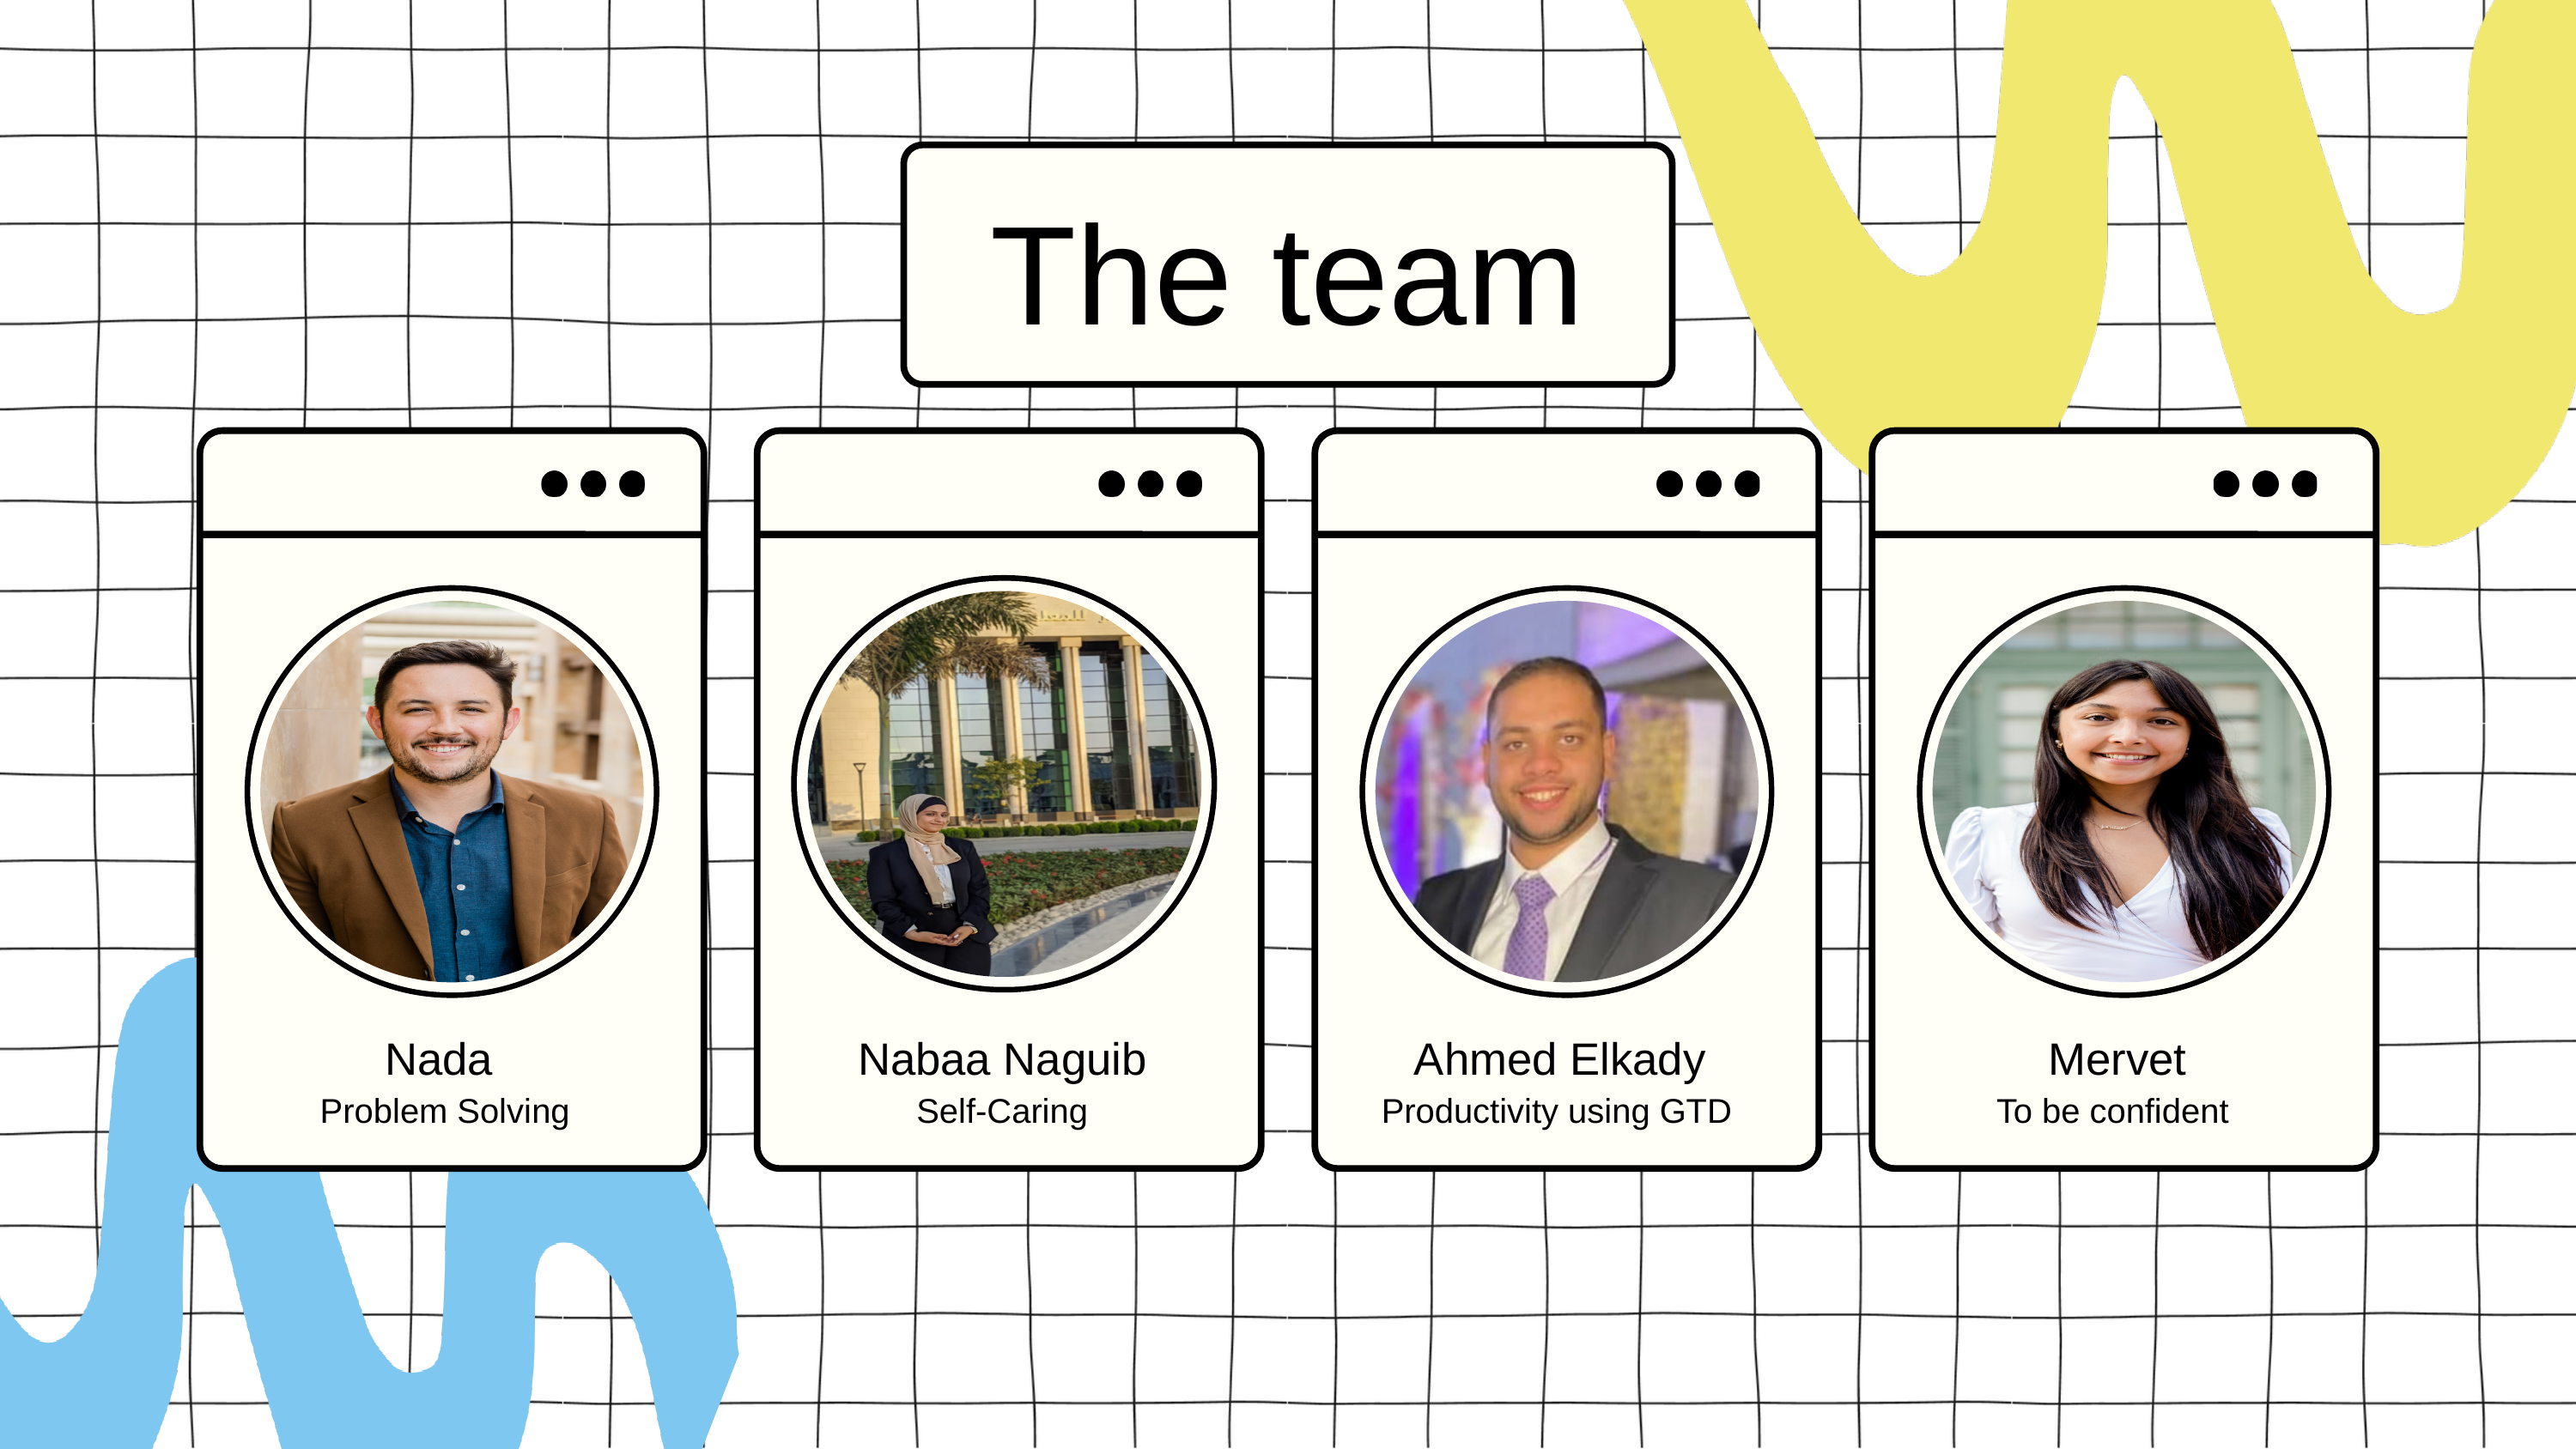

The team

Nada
Nabaa Naguib
Ahmed Elkady
Mervet
Problem Solving
Self-Caring
Productivity using GTD
To be confident